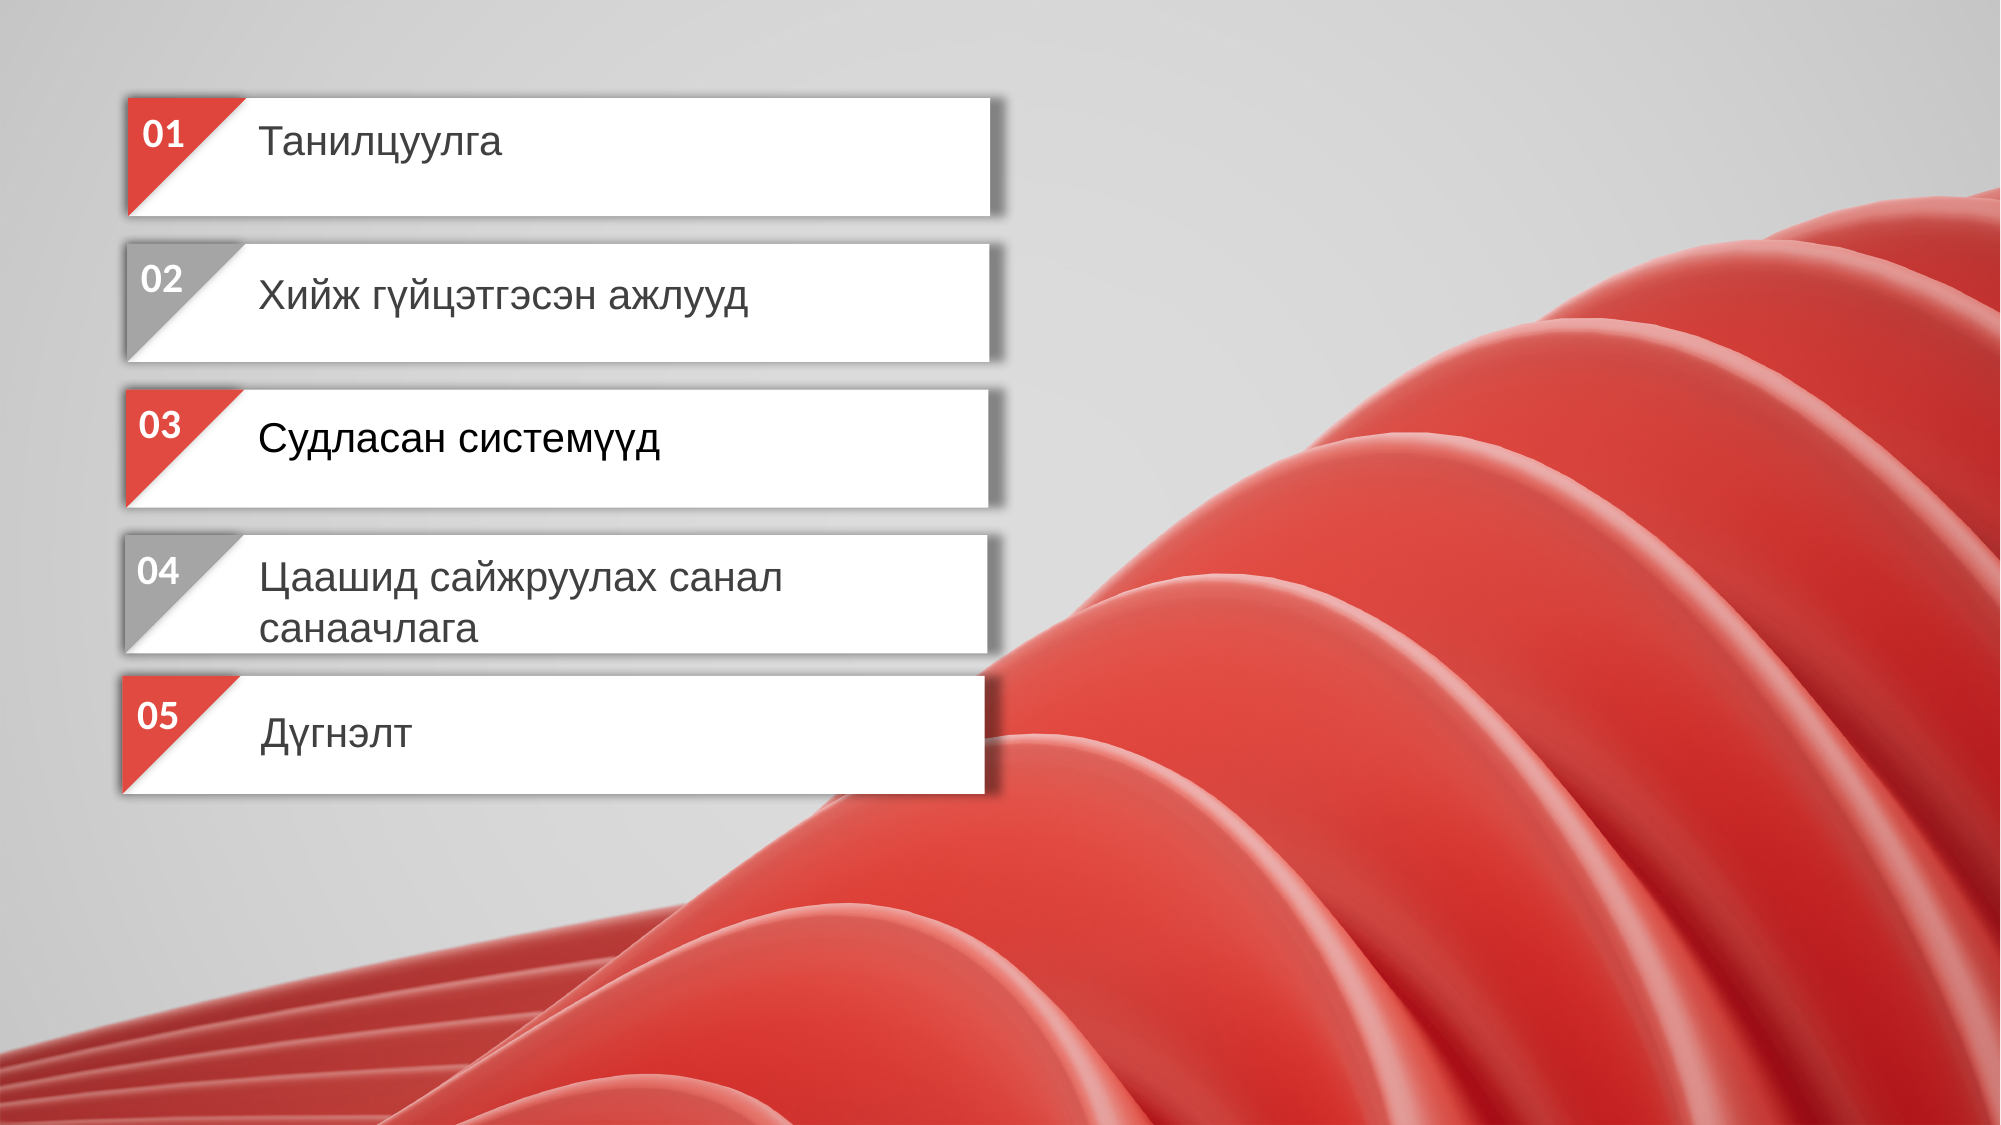

01
Танилцуулга

02

Хийж гүйцэтгэсэн ажлууд

03

Судласан системүүд

04
Цаашид сайжруулах санал санаачлага

05
Дүгнэлт